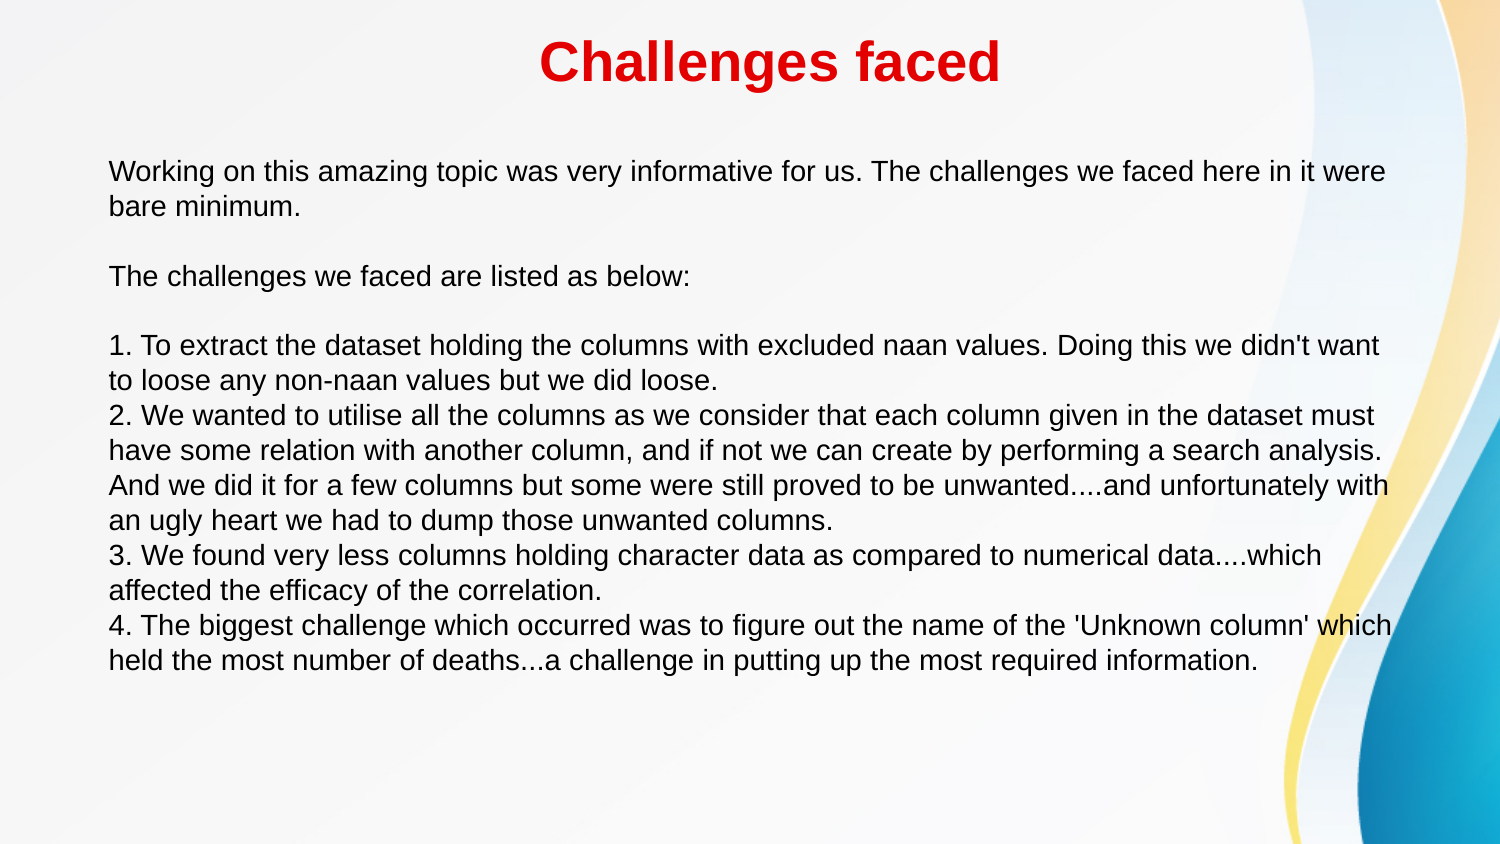

Working on this amazing topic was very informative for us. The challenges we faced here in it were bare minimum.

The challenges we faced are listed as below:

1. To extract the dataset holding the columns with excluded naan values. Doing this we didn't want to loose any non-naan values but we did loose.
2. We wanted to utilise all the columns as we consider that each column given in the dataset must have some relation with another column, and if not we can create by performing a search analysis. And we did it for a few columns but some were still proved to be unwanted....and unfortunately with an ugly heart we had to dump those unwanted columns.
3. We found very less columns holding character data as compared to numerical data....which affected the efficacy of the correlation.
4. The biggest challenge which occurred was to figure out the name of the 'Unknown column' which held the most number of deaths...a challenge in putting up the most required information.
# Challenges faced